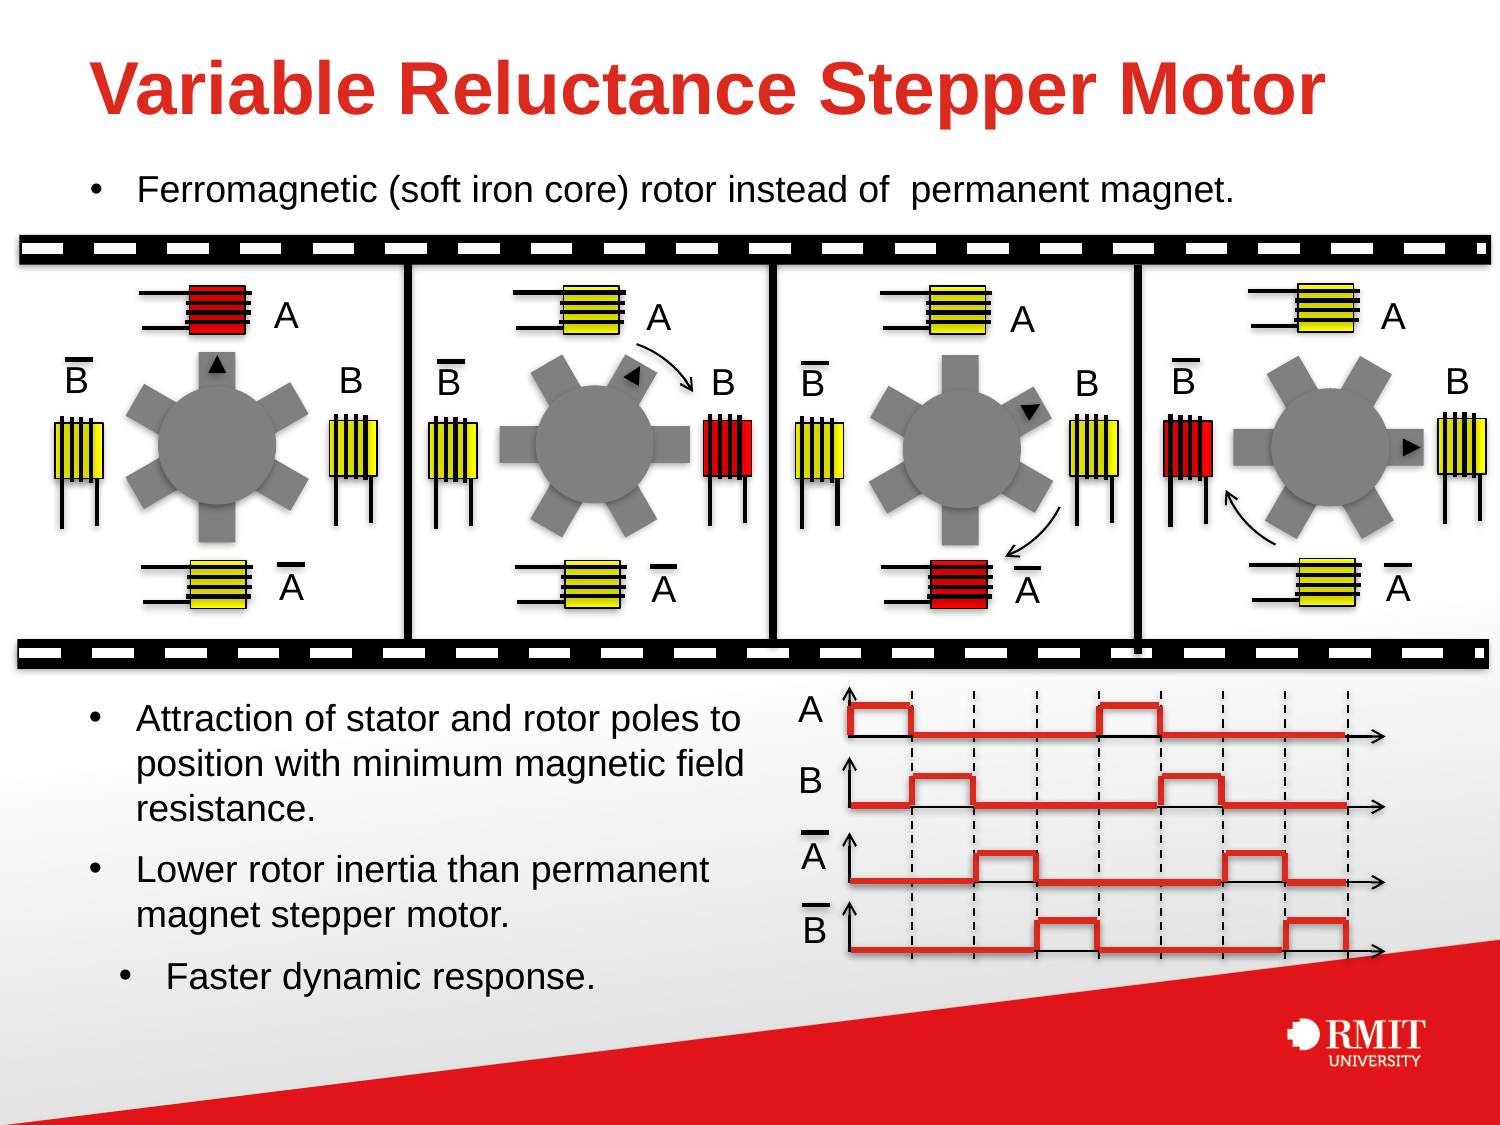

# Variable Reluctance Stepper Motor
Ferromagnetic (soft iron core) rotor instead of  permanent magnet.

A

A

A

A

B
B

B
B
B
B

B
B

A
A
A

A

A
Attraction of stator and rotor poles to position with minimum magnetic field resistance.
Lower rotor inertia than permanent magnet stepper motor.
Faster dynamic response.
B
A
B